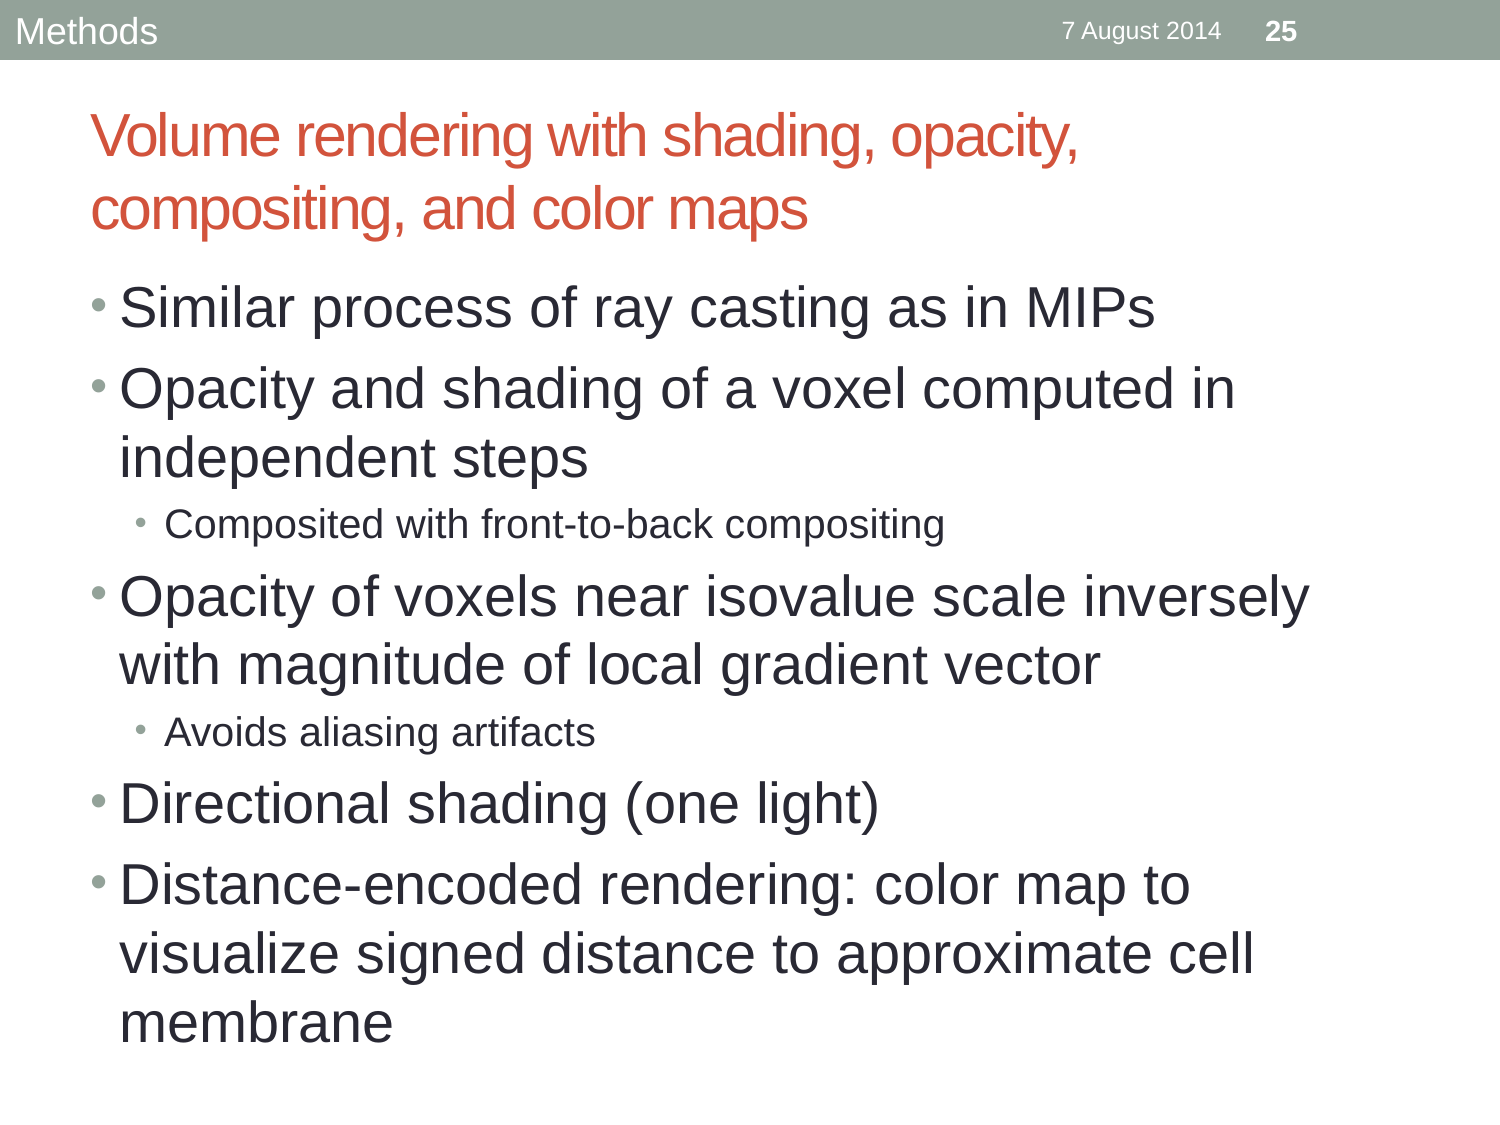

Methods
7 August 2014
25
# Volume rendering with shading, opacity, compositing, and color maps
Similar process of ray casting as in MIPs
Opacity and shading of a voxel computed in independent steps
Composited with front-to-back compositing
Opacity of voxels near isovalue scale inversely with magnitude of local gradient vector
Avoids aliasing artifacts
Directional shading (one light)
Distance-encoded rendering: color map to visualize signed distance to approximate cell membrane